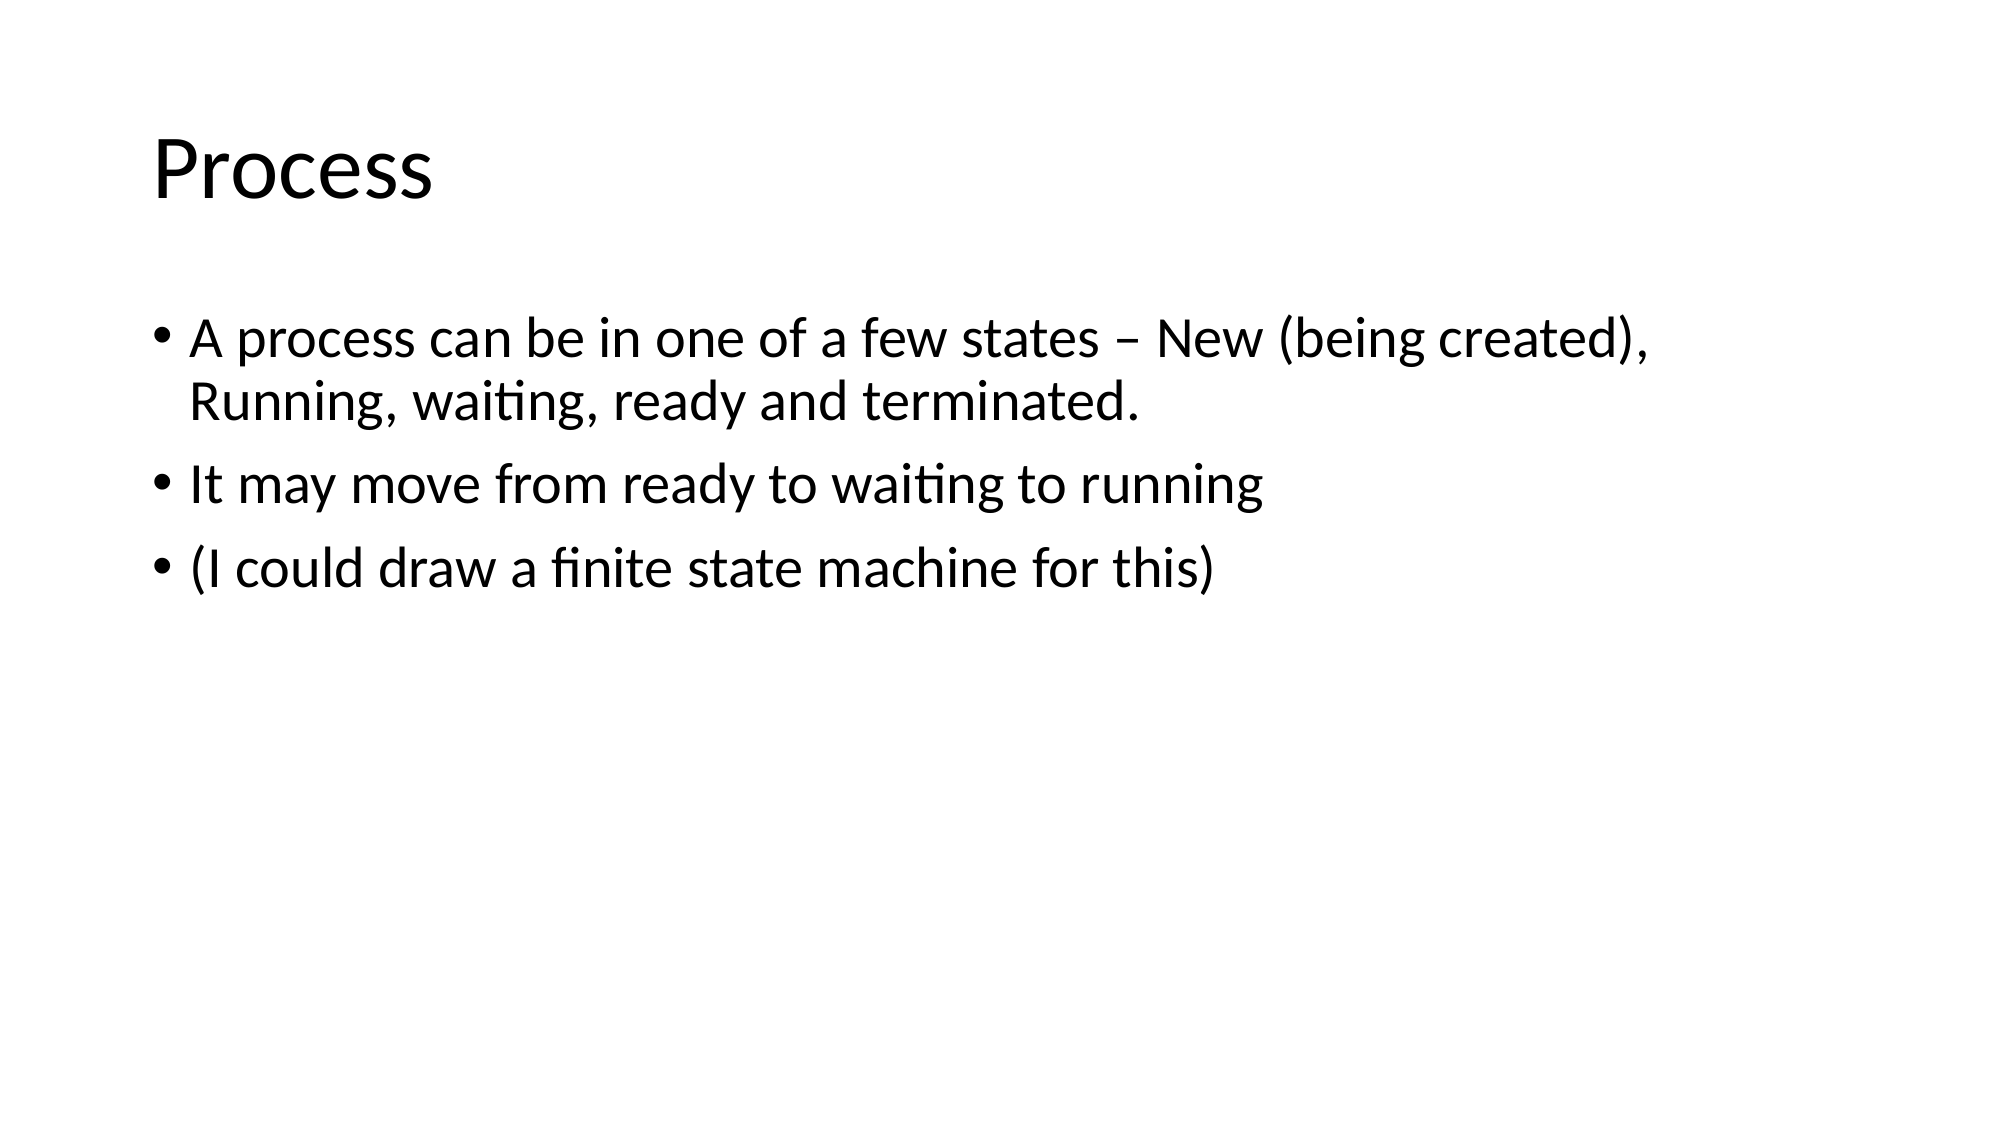

# Process
A process can be in one of a few states – New (being created), Running, waiting, ready and terminated.
It may move from ready to waiting to running
(I could draw a finite state machine for this)